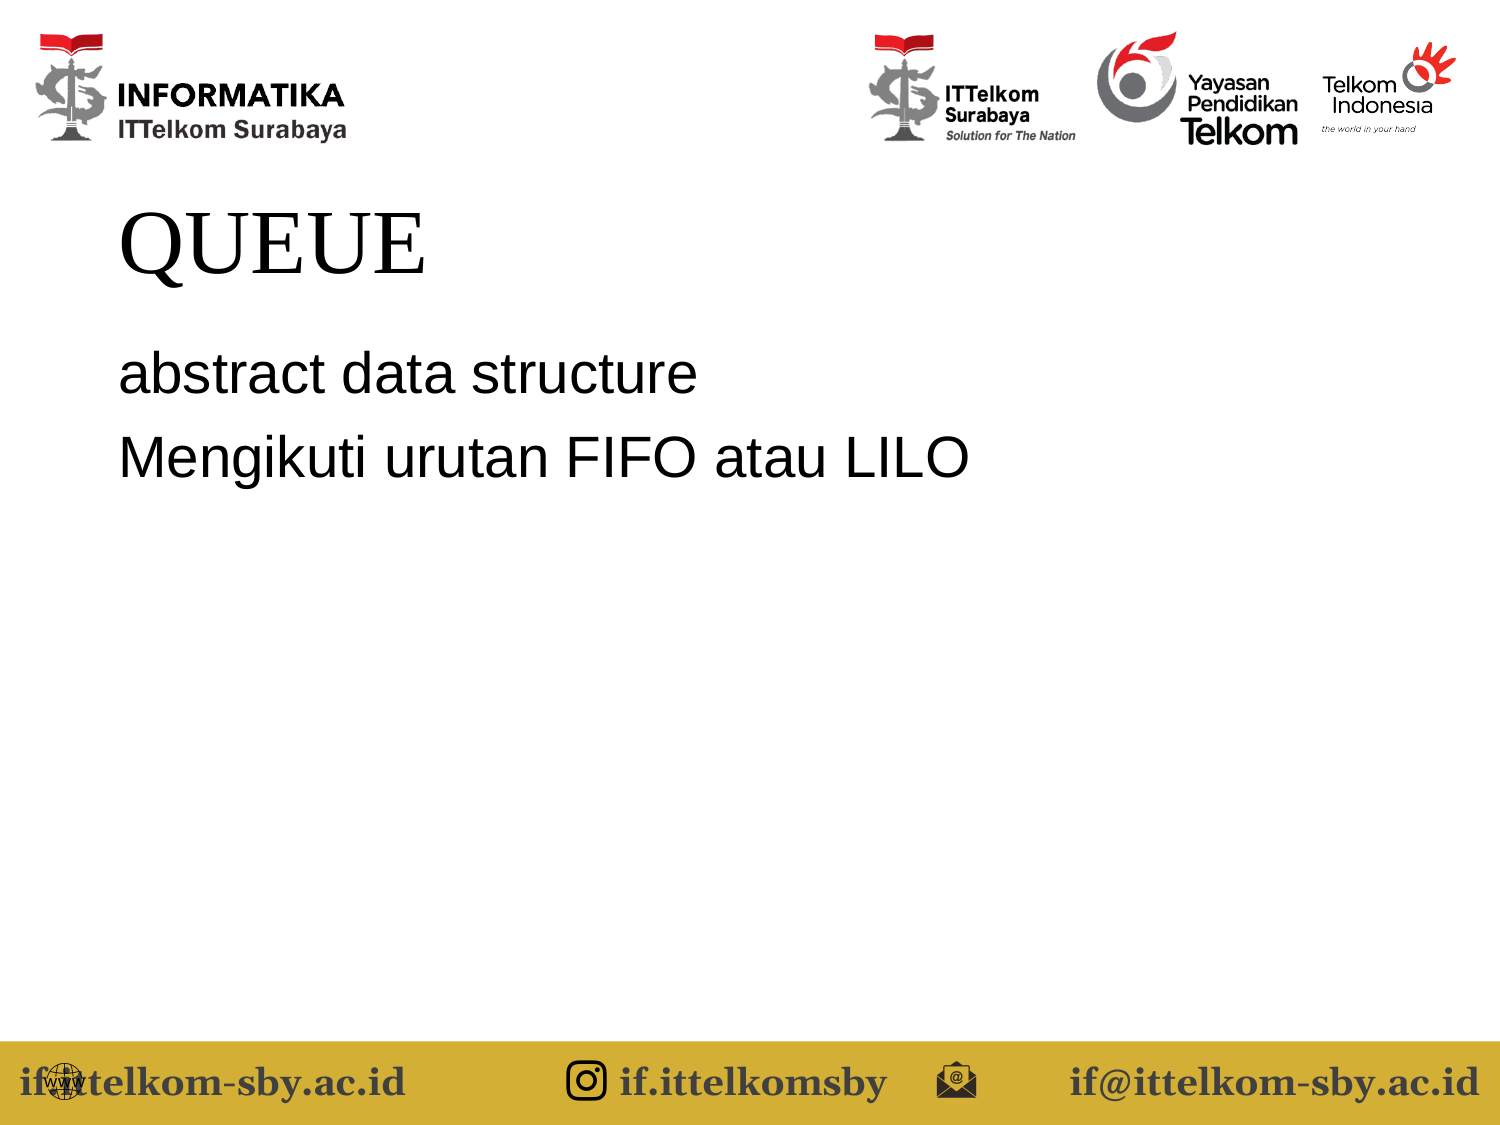

# QUEUE
abstract data structure
Mengikuti urutan FIFO atau LILO